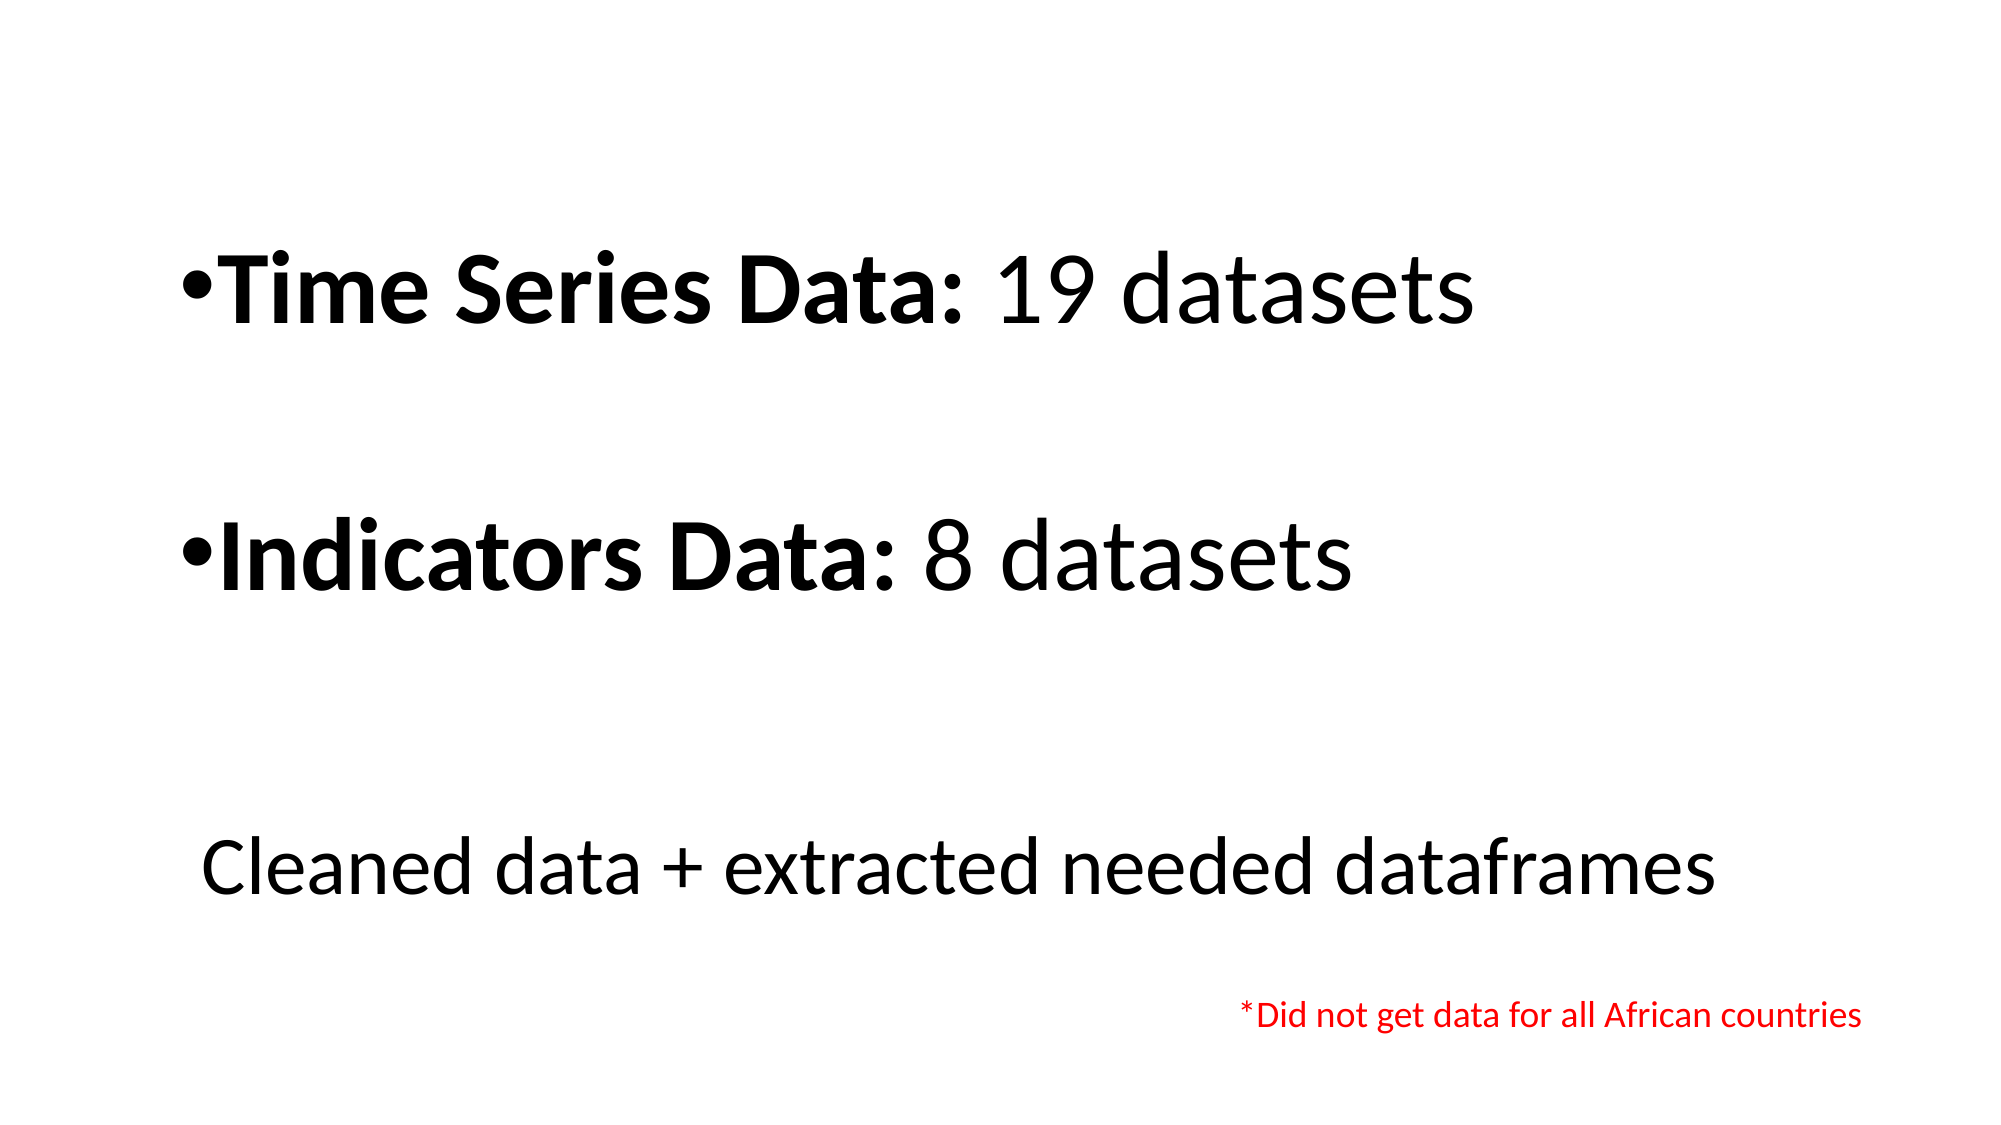

Time Series Data: 19 datasets

Indicators Data: 8 datasets

Cleaned data + extracted needed dataframes
*Did not get data for all African countries